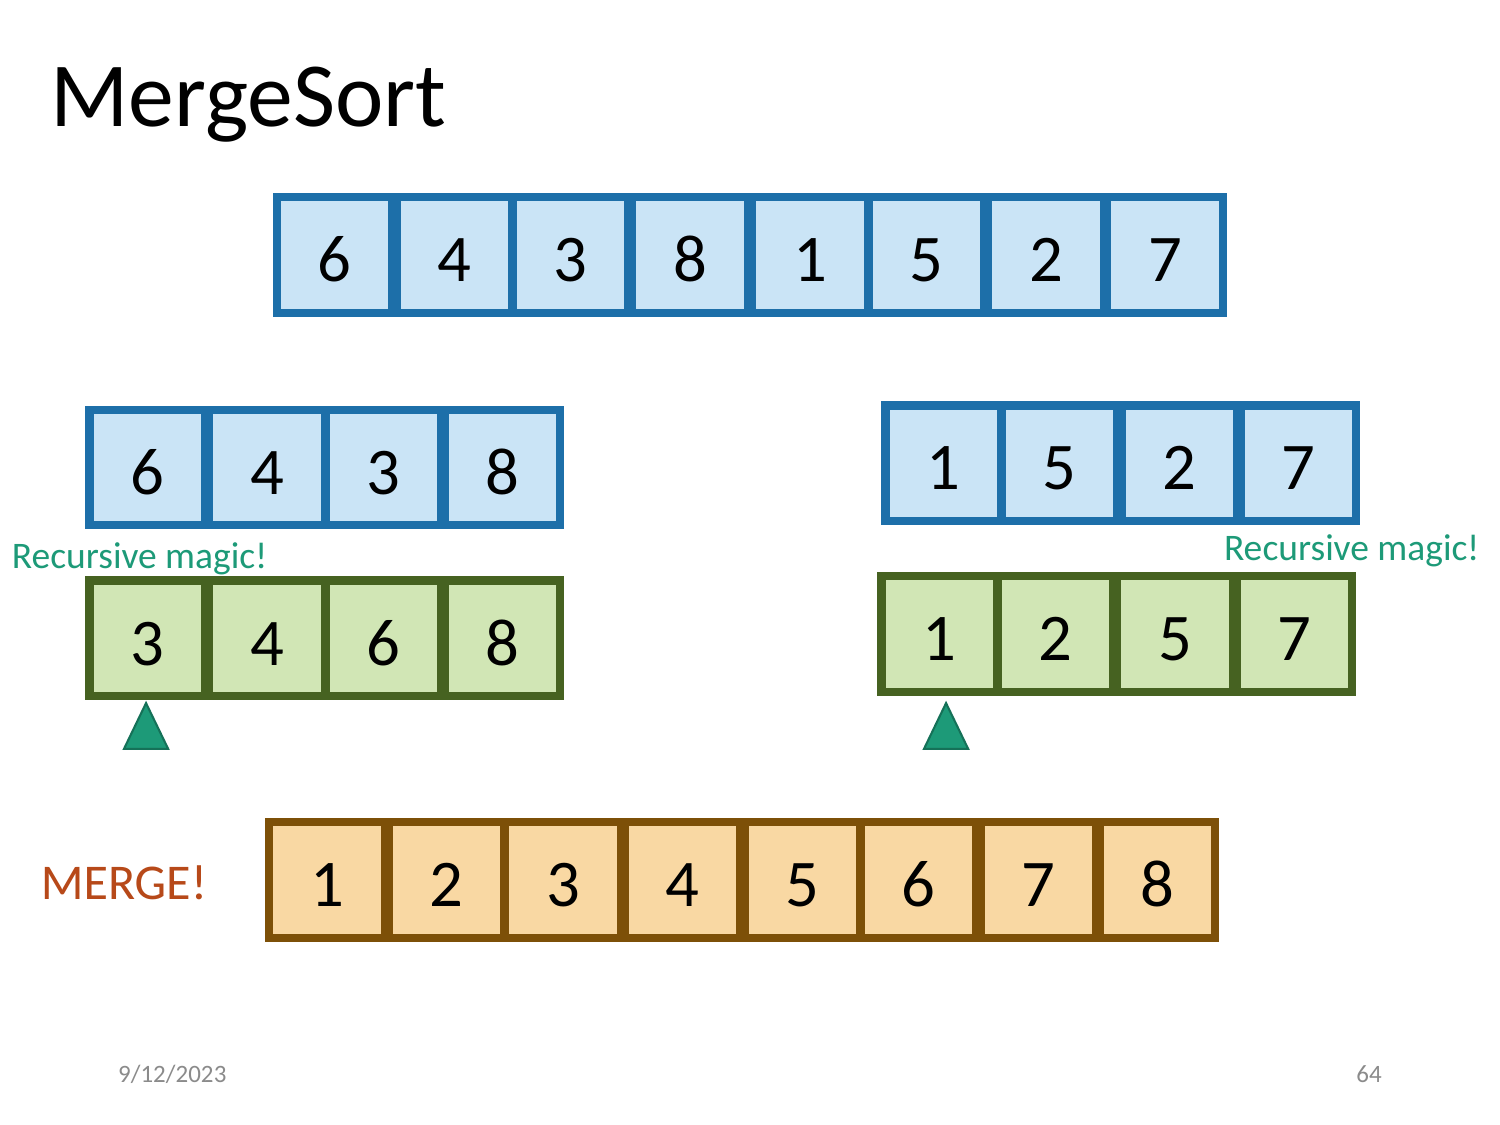

# MergeSort
6
4
3
8
1
5
2
7
1
5
2
7
6
4
3
8
Recursive magic!
Recursive magic!
1
2
5
7
3
4
6
8

1
2
3
4
5
6
7
8
MERGE!
9/12/2023
64